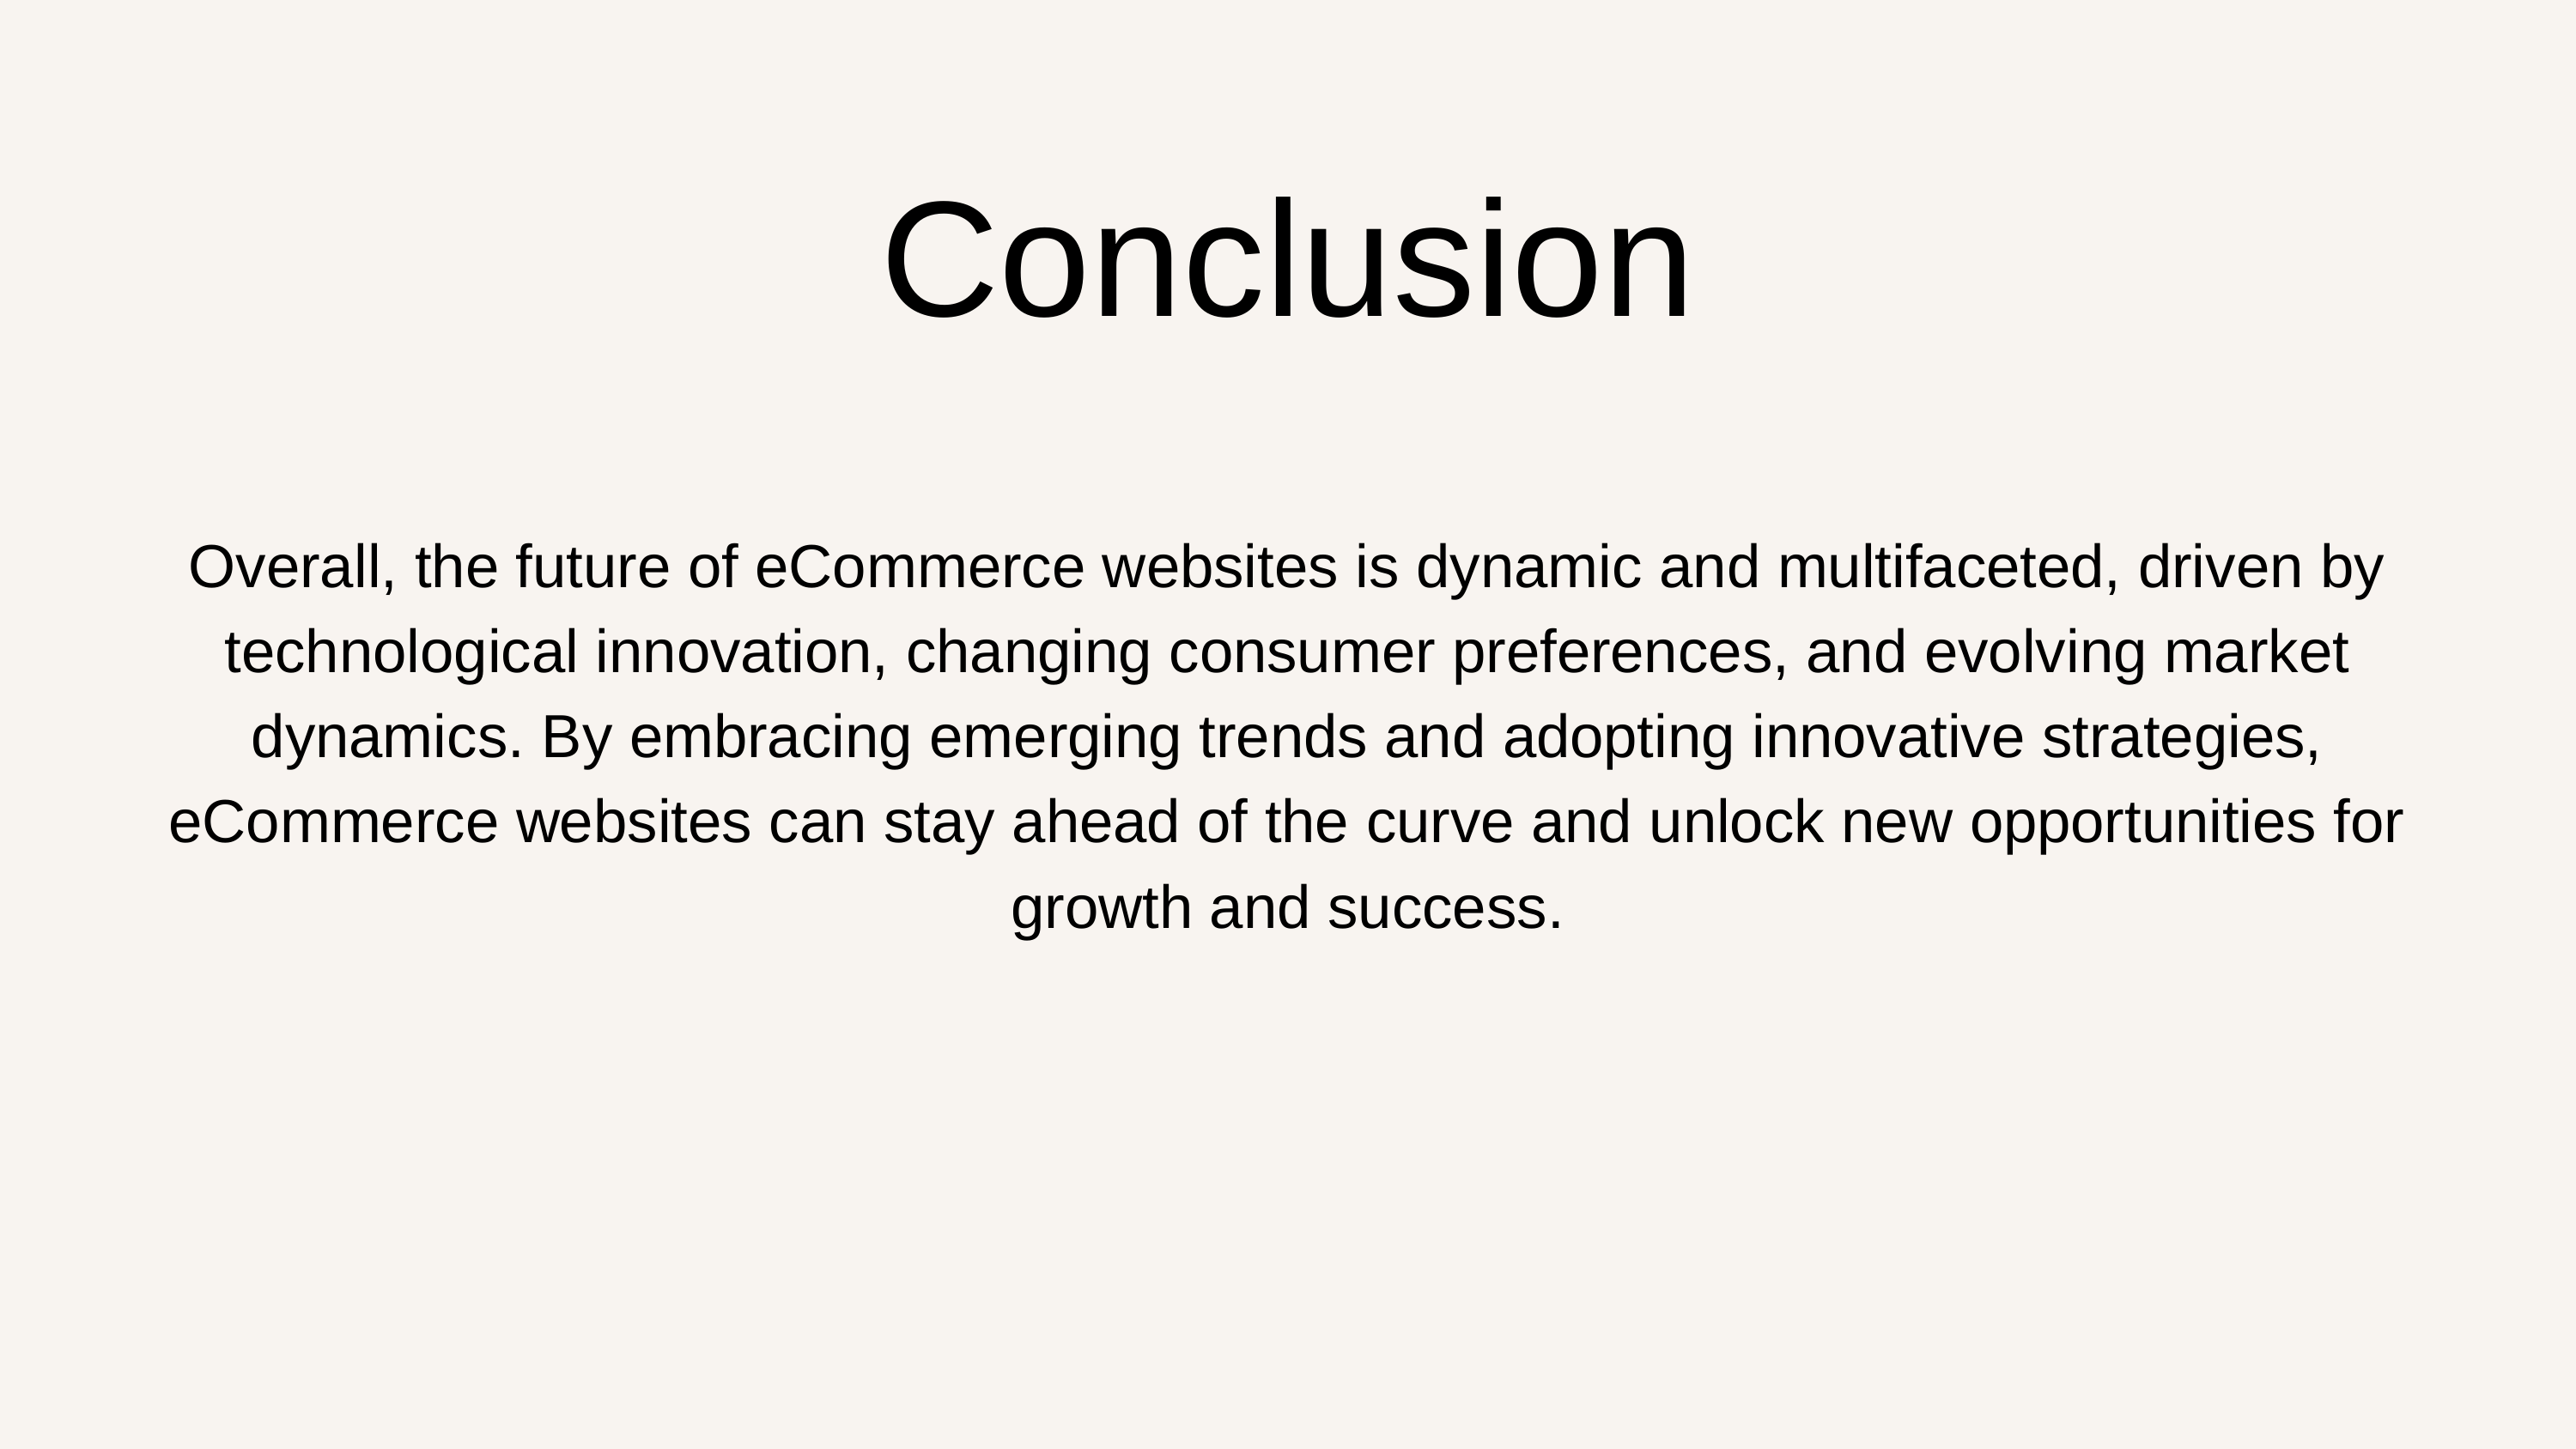

Conclusion
Overall, the future of eCommerce websites is dynamic and multifaceted, driven by technological innovation, changing consumer preferences, and evolving market dynamics. By embracing emerging trends and adopting innovative strategies, eCommerce websites can stay ahead of the curve and unlock new opportunities for growth and success.